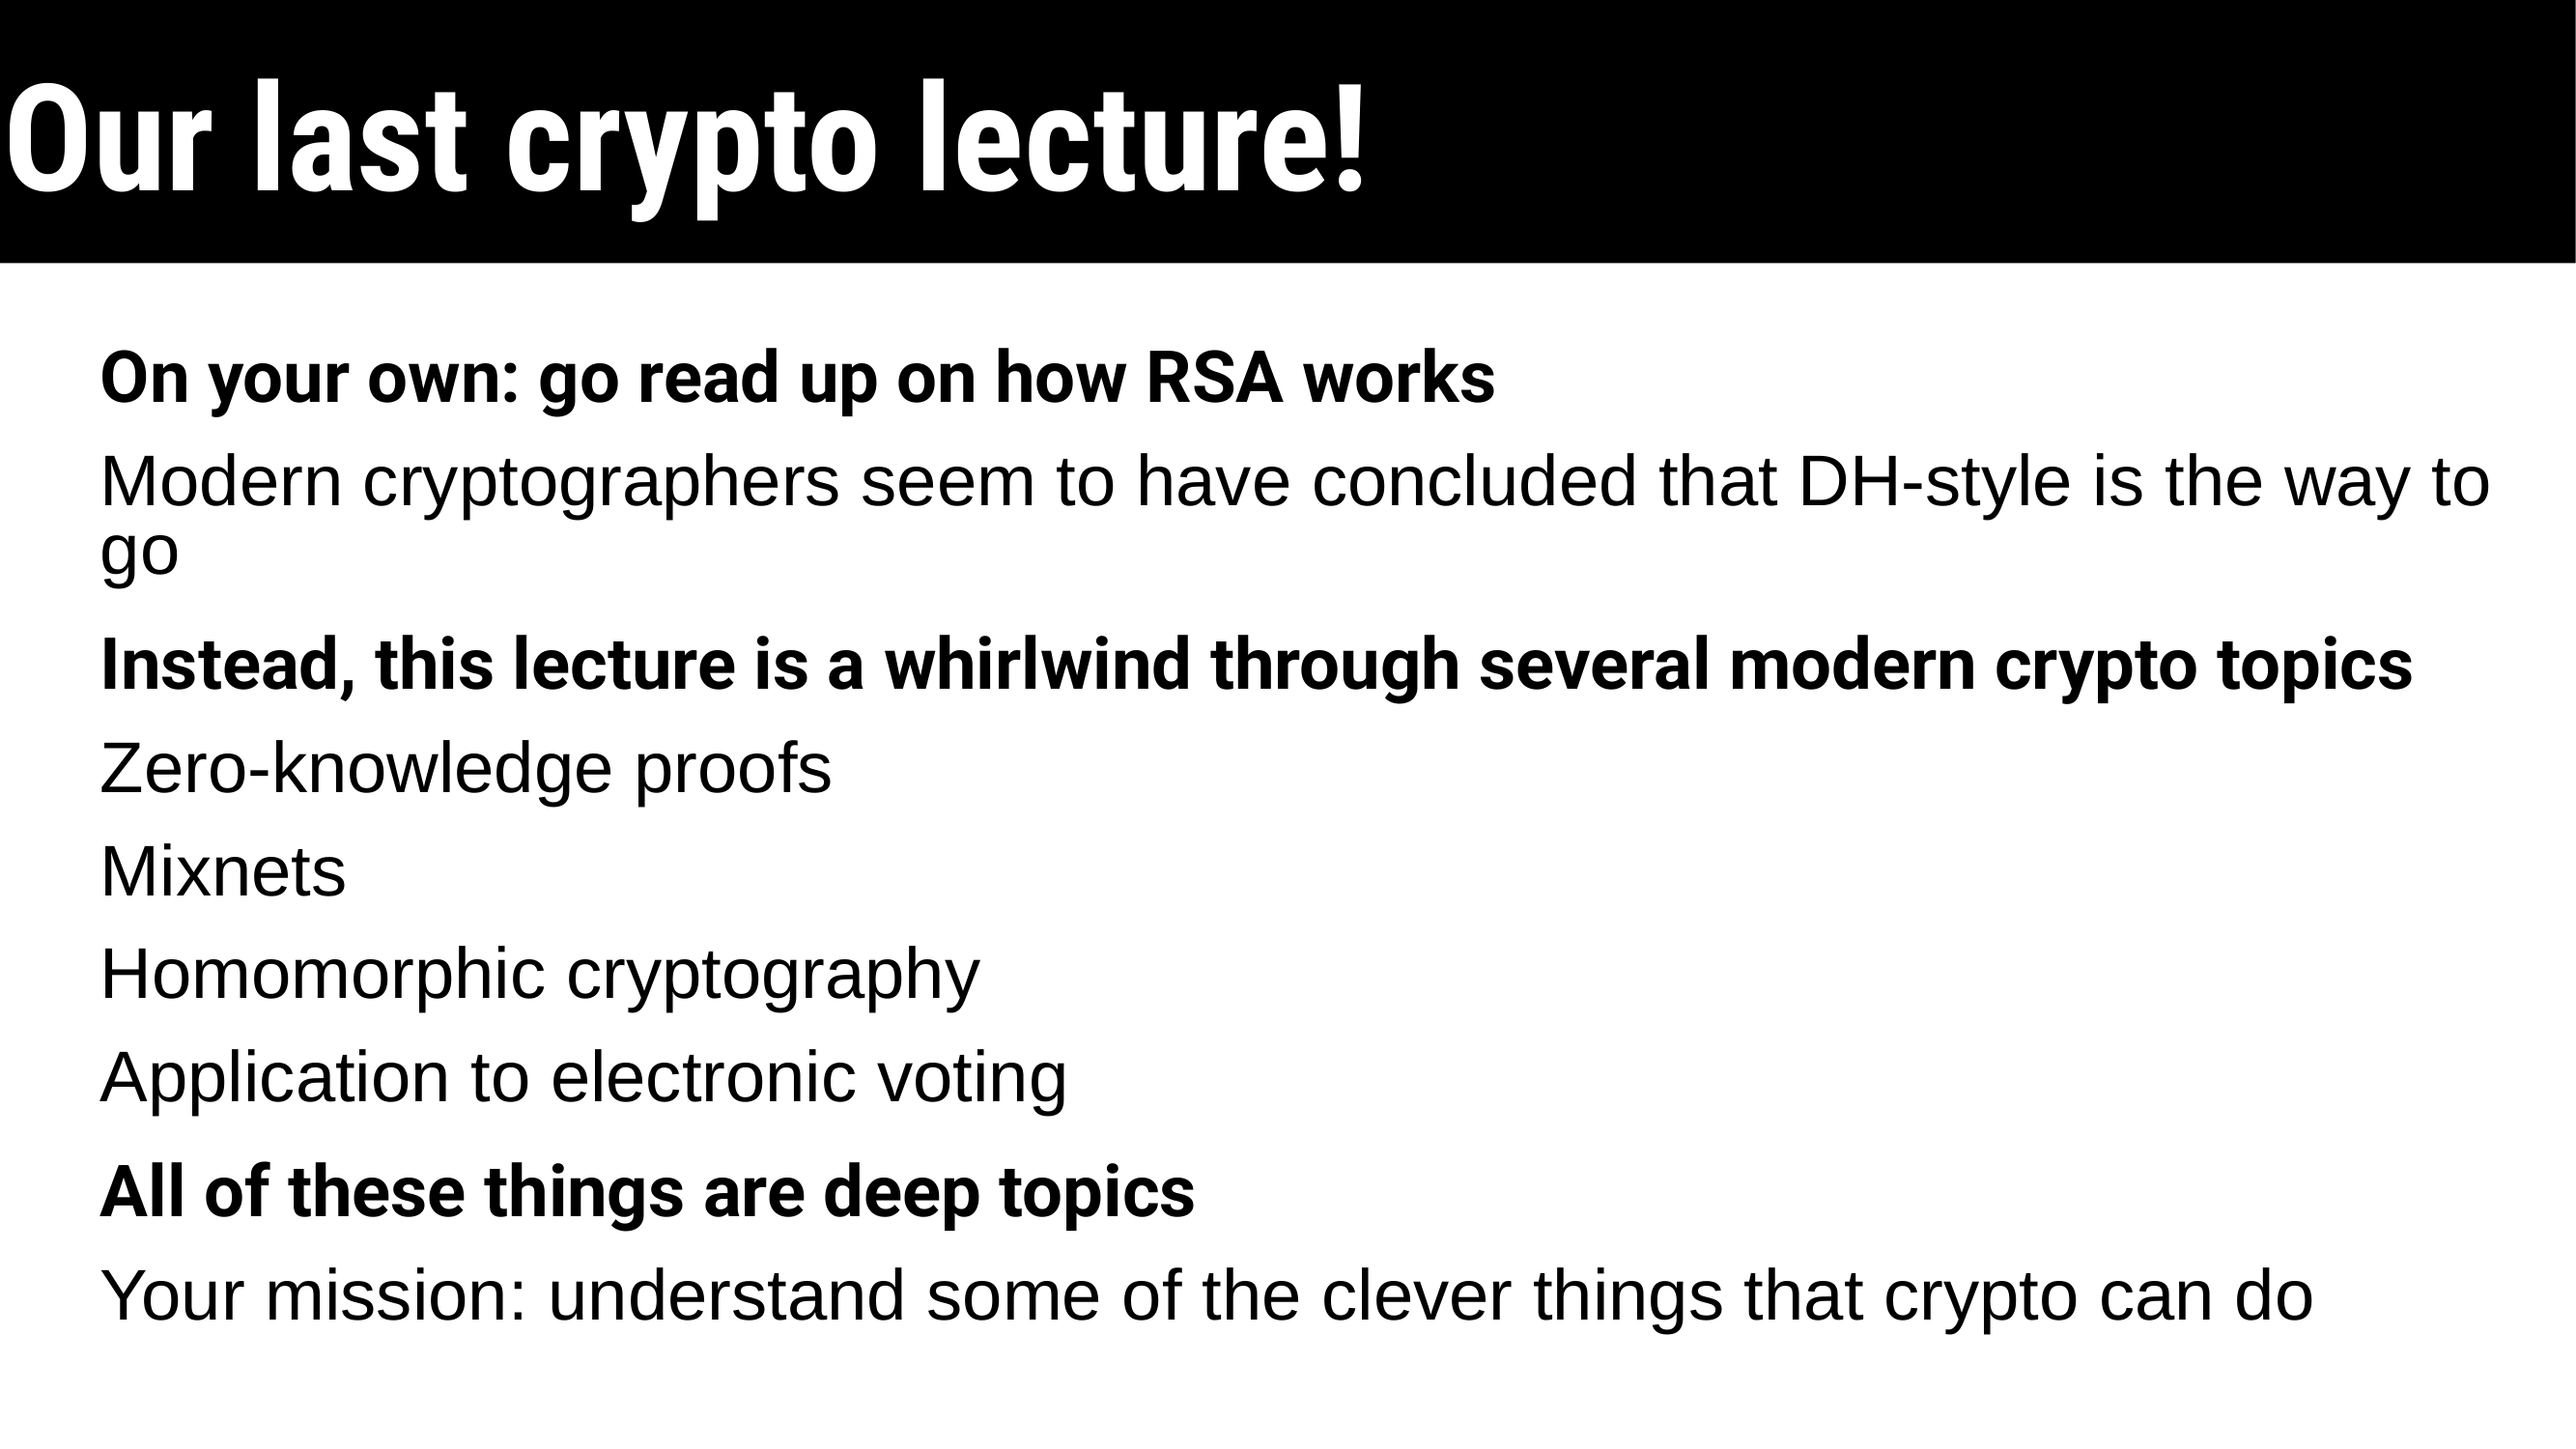

# Our last crypto lecture!
On your own: go read up on how RSA works
Modern cryptographers seem to have concluded that DH-style is the way to go
Instead, this lecture is a whirlwind through several modern crypto topics
Zero-knowledge proofs
Mixnets
Homomorphic cryptography
Application to electronic voting
All of these things are deep topics
Your mission: understand some of the clever things that crypto can do